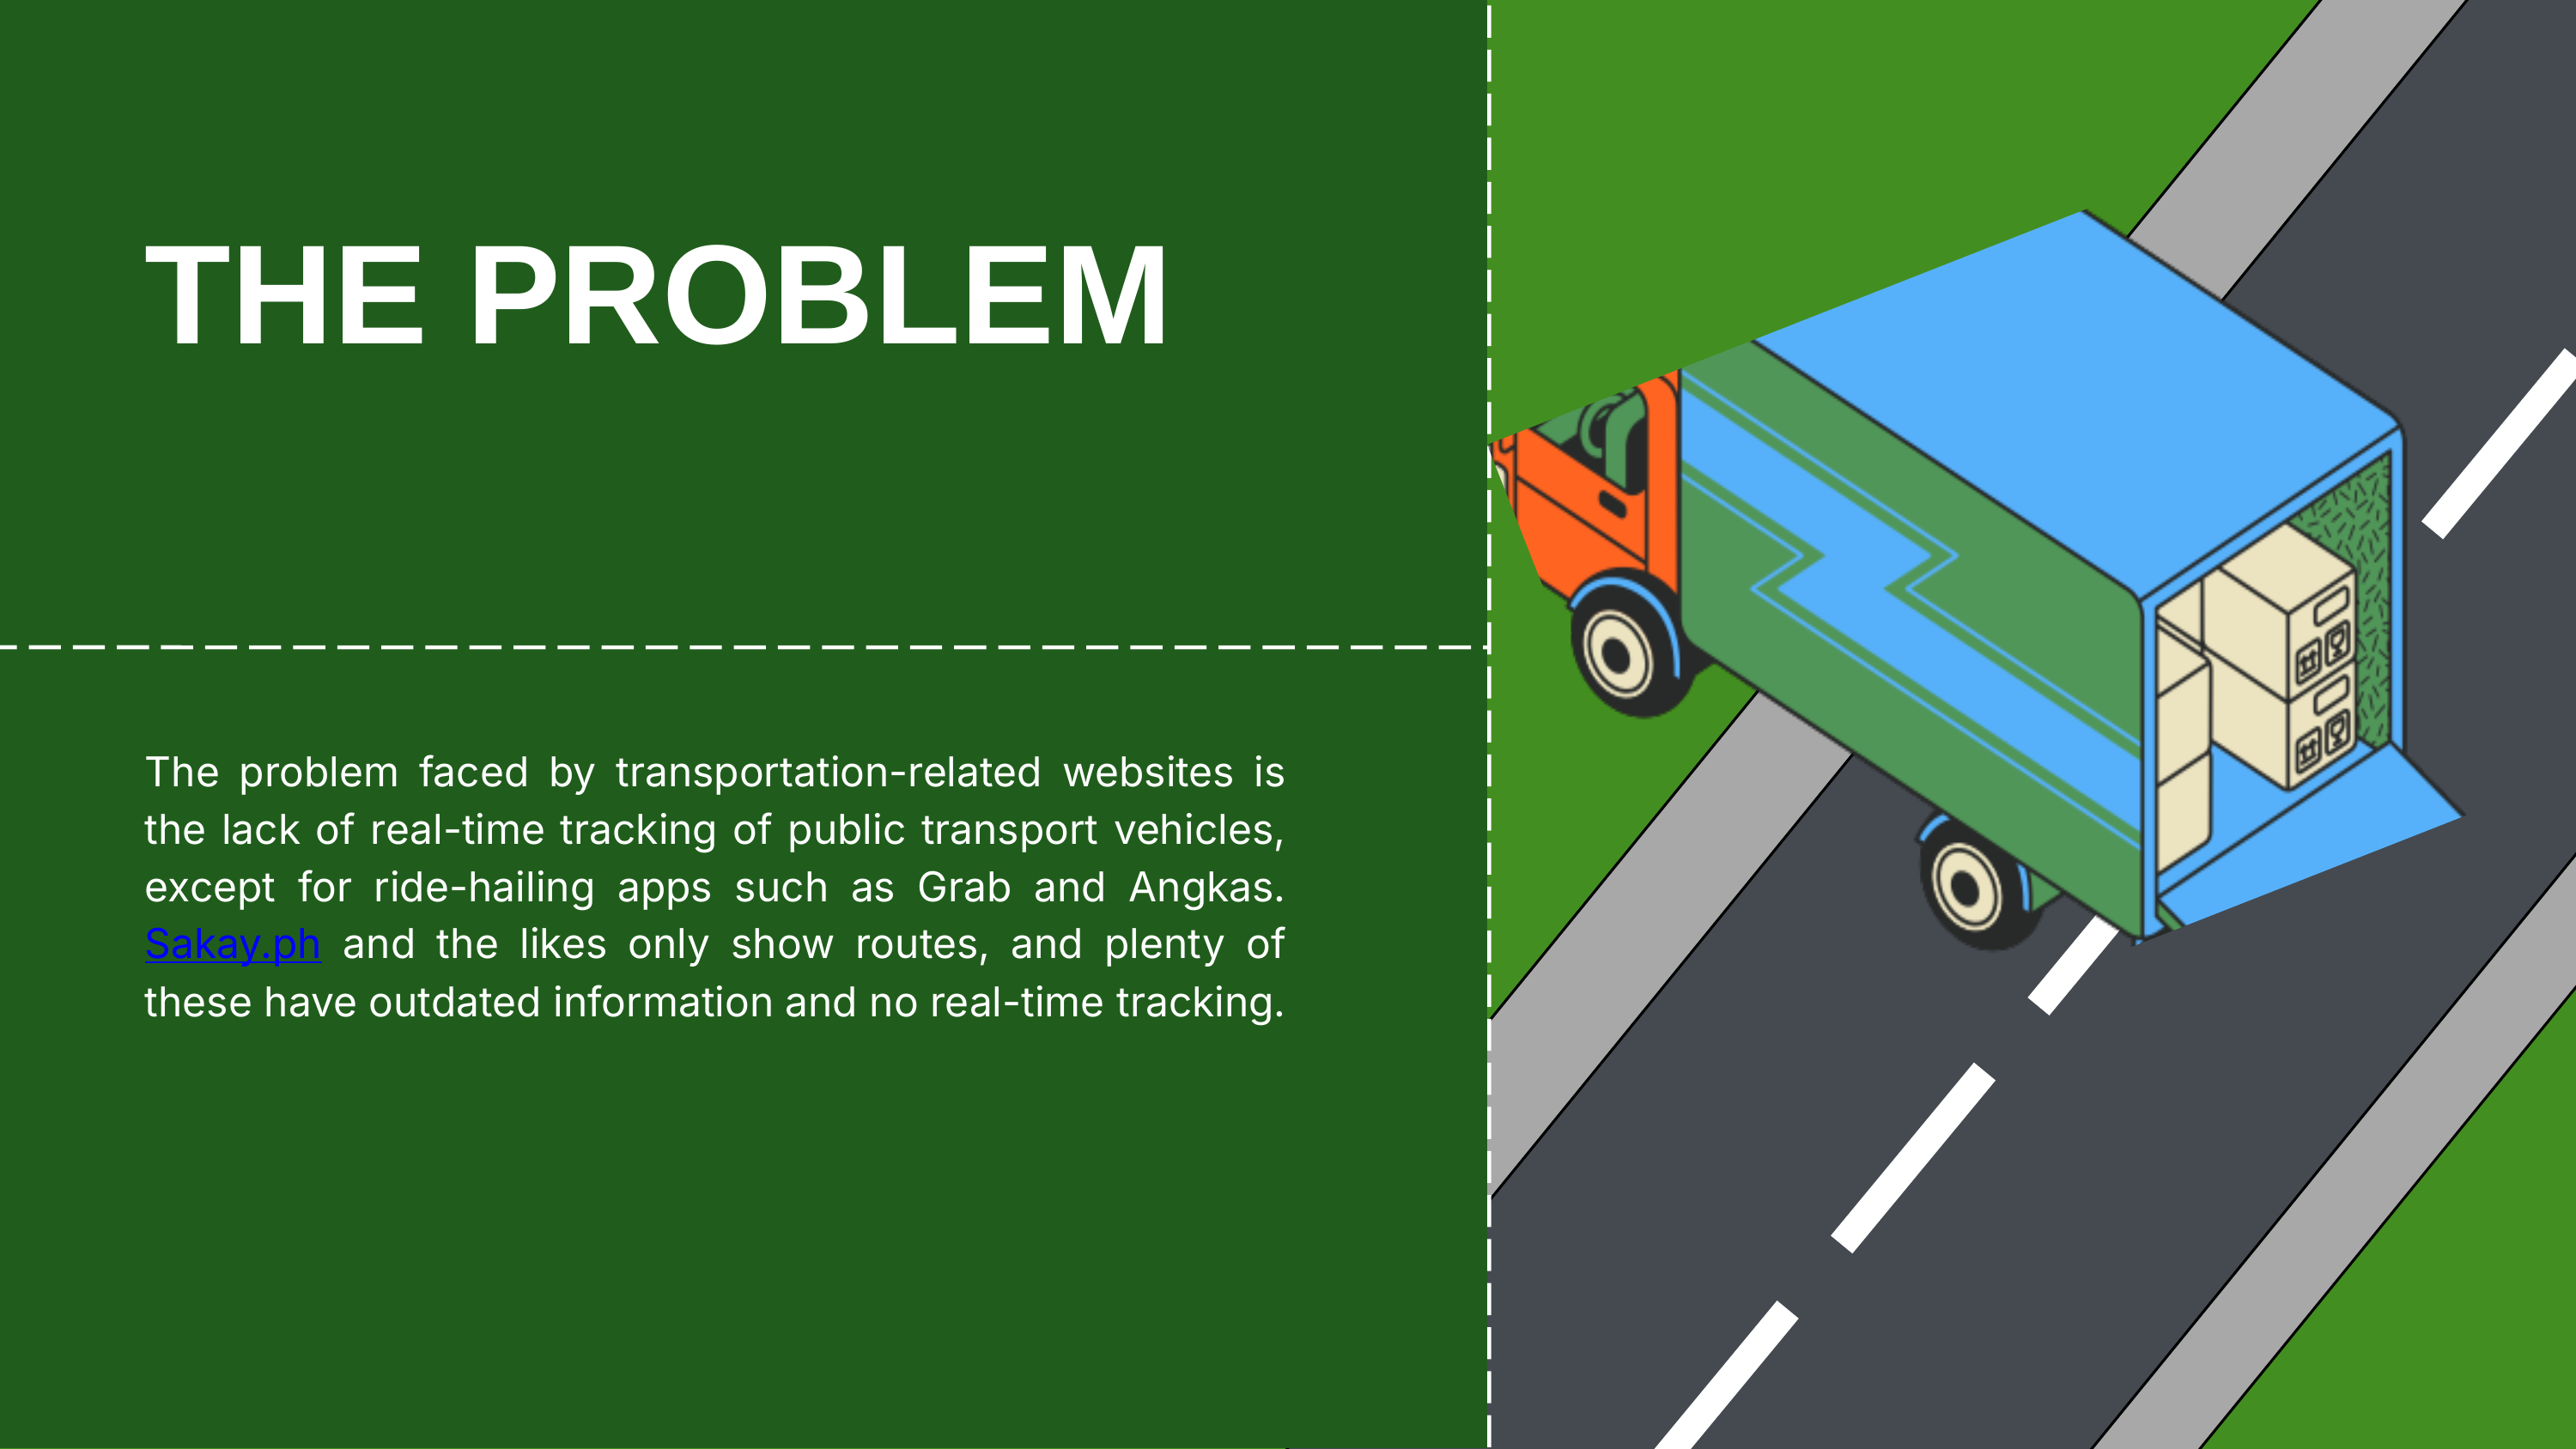

THE PROBLEM

The problem faced by transportation-related websites is the lack of real-time tracking of public transport vehicles, except for ride-hailing apps such as Grab and Angkas. Sakay.ph and the likes only show routes, and plenty of these have outdated information and no real-time tracking.